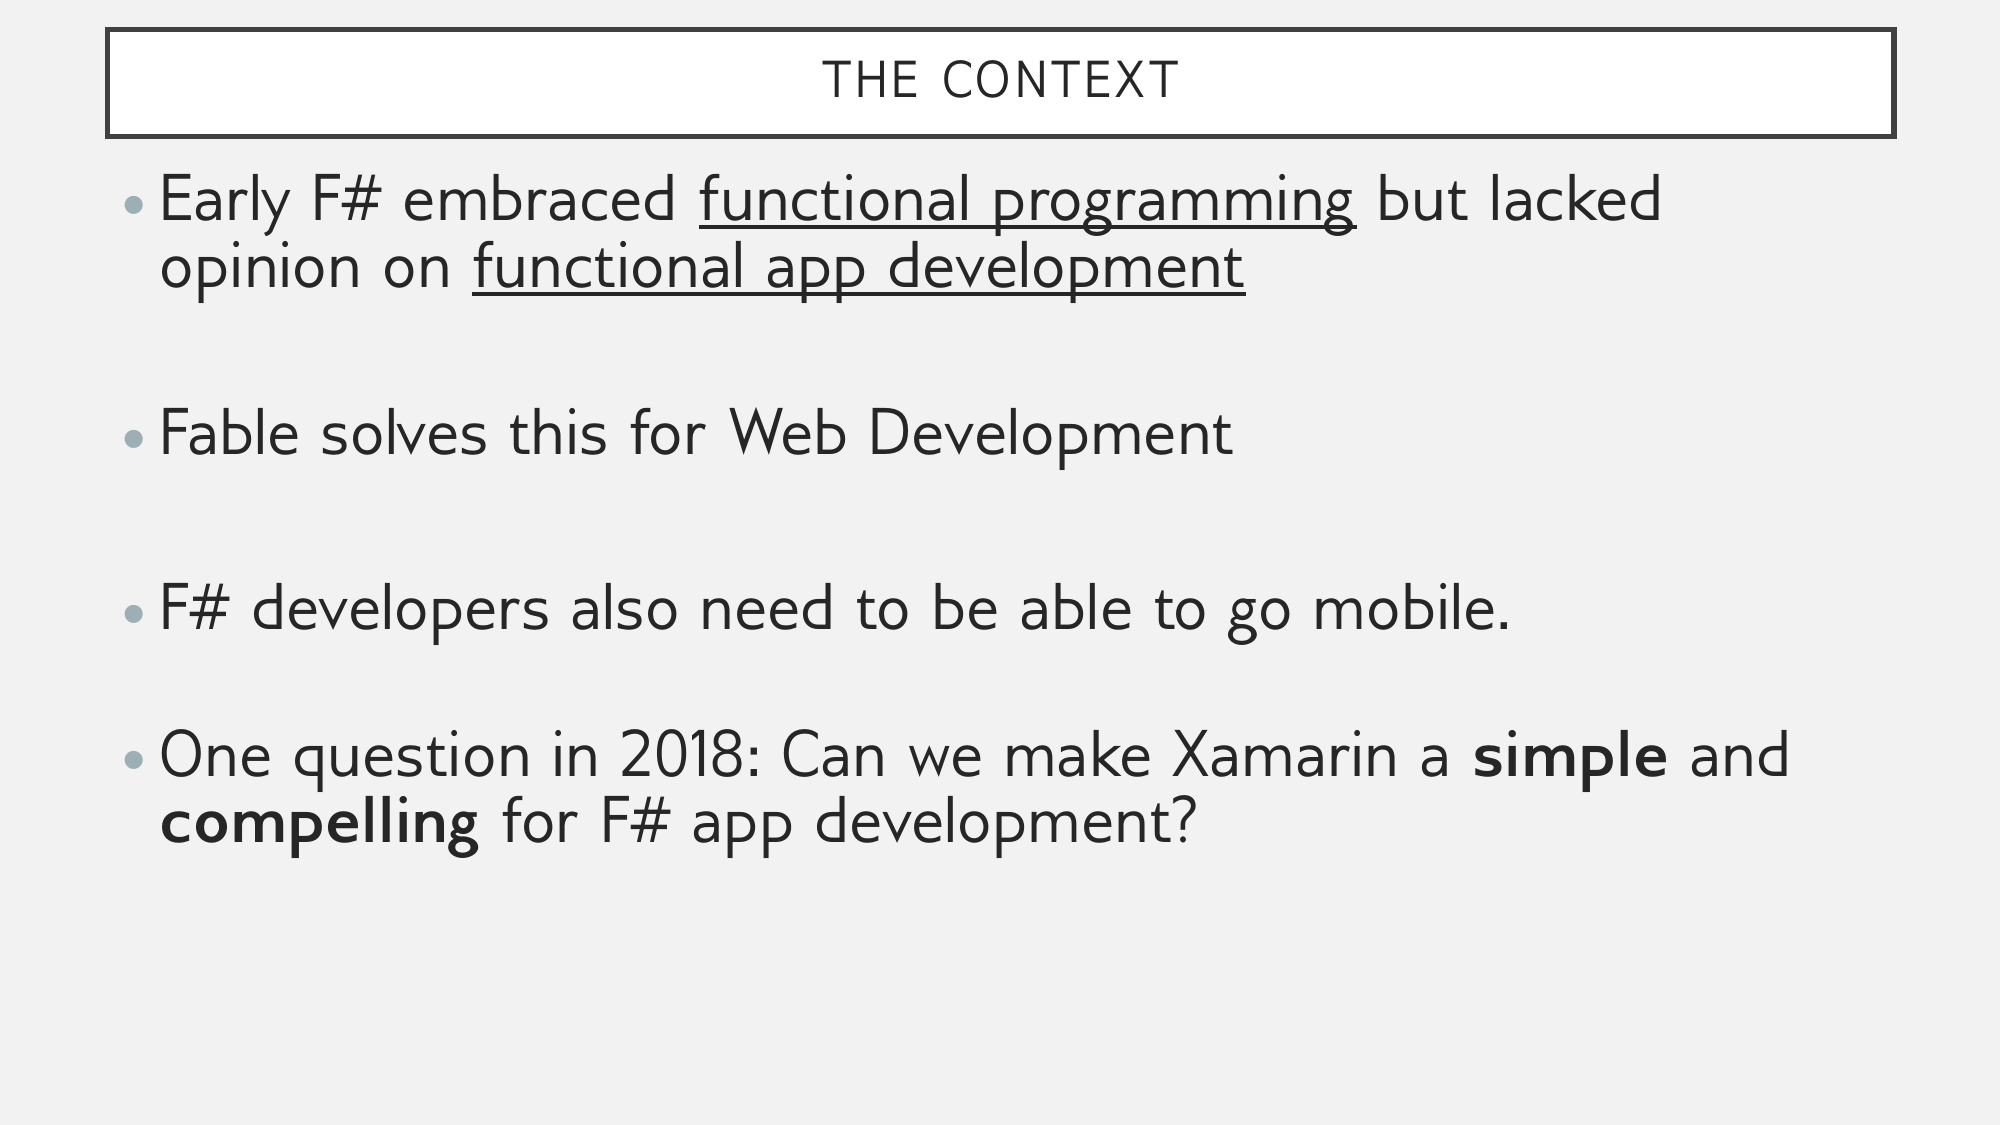

# The context
Early F# embraced functional programming but lacked opinion on functional app development

Fable solves this for Web Development

F# developers also need to be able to go mobile.

One question in 2018: Can we make Xamarin a simple and compelling for F# app development?